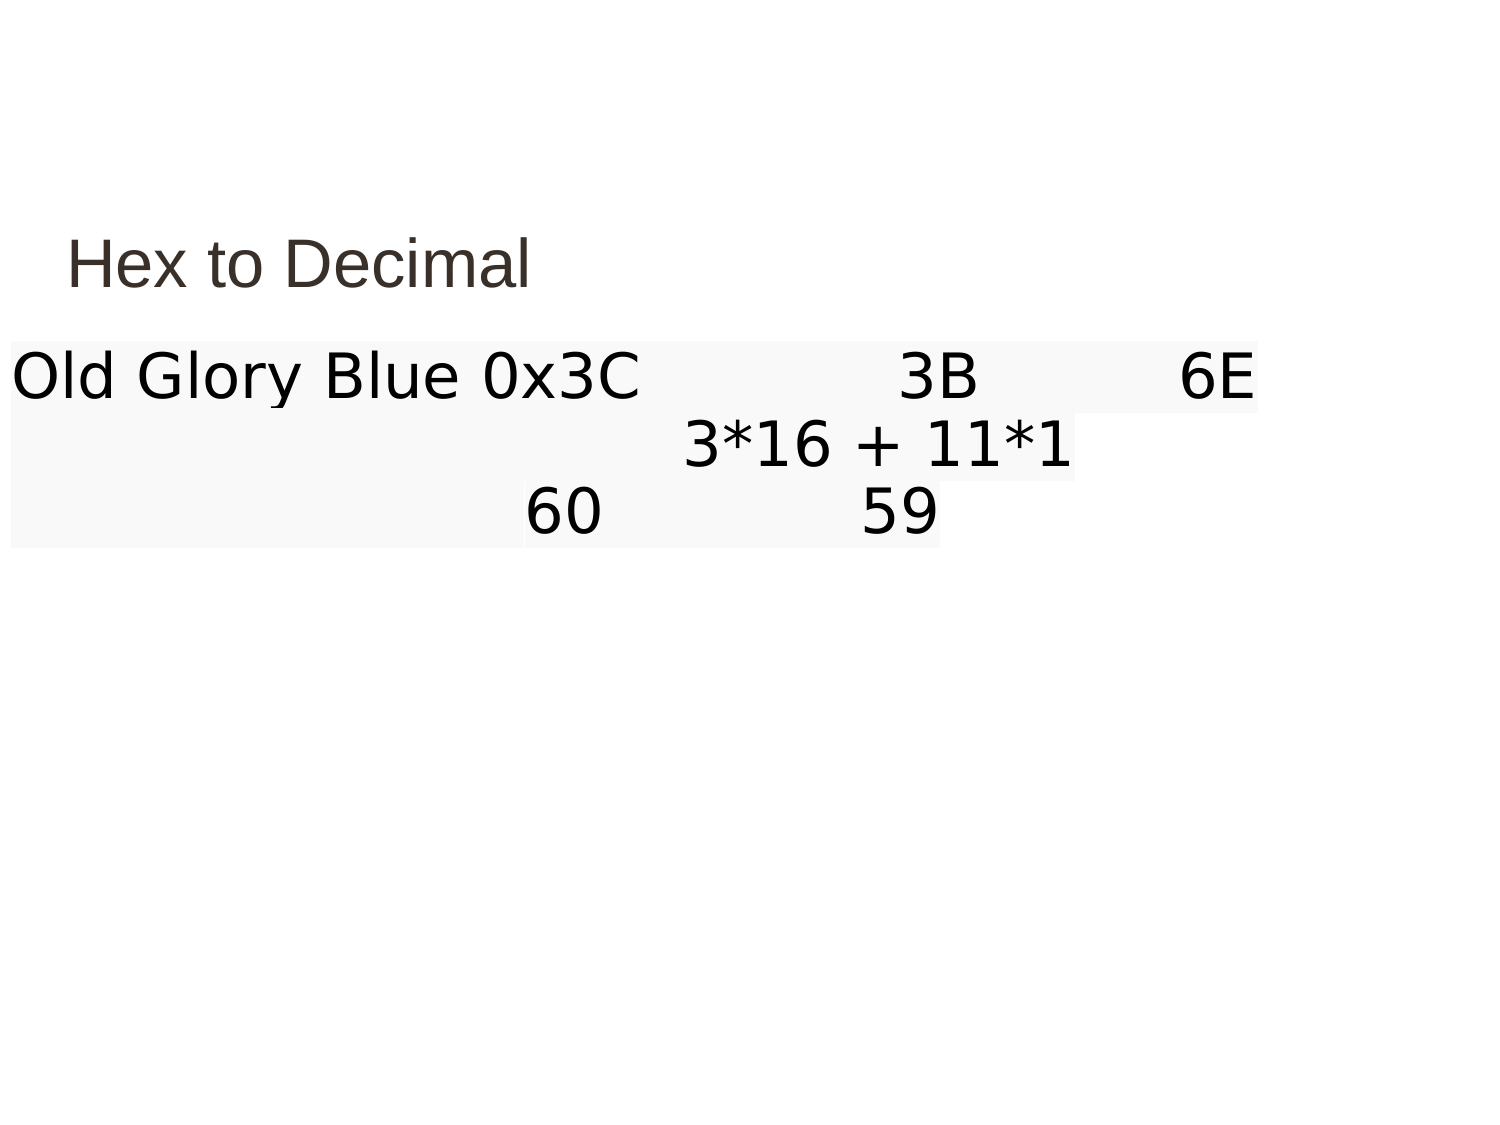

# Hex to Decimal
Old Glory Blue 0x3C             3B          6E
                                  3*16 + 11*1
                          60             59